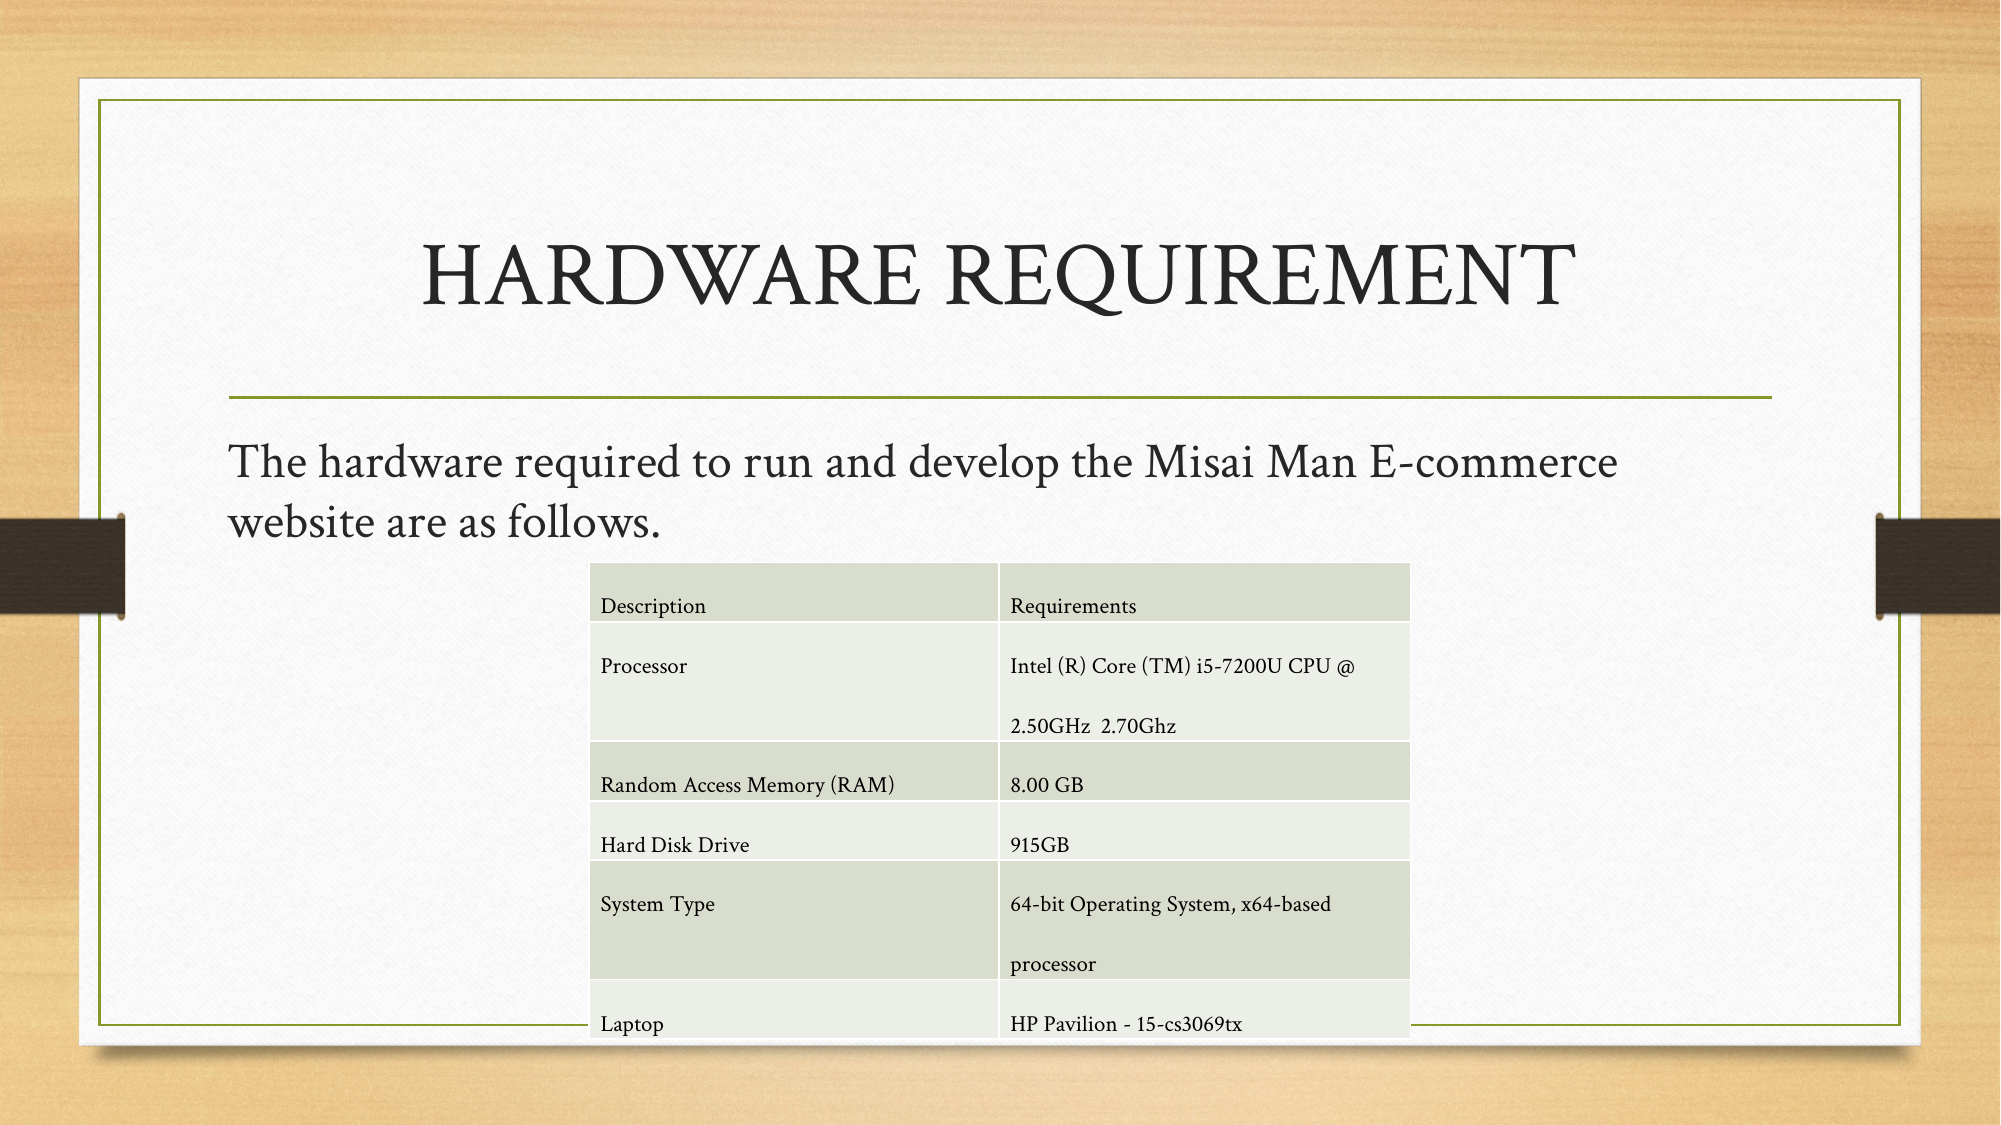

# HARDWARE REQUIREMENT
The hardware required to run and develop the Misai Man E-commerce website are as follows.

| Description | Requirements |
| --- | --- |
| Processor | Intel (R) Core (TM) i5-7200U CPU @ 2.50GHz  2.70Ghz |
| Random Access Memory (RAM) | 8.00 GB |
| Hard Disk Drive | 915GB |
| System Type | 64-bit Operating System, x64-based processor |
| Laptop | HP Pavilion - 15-cs3069tx |